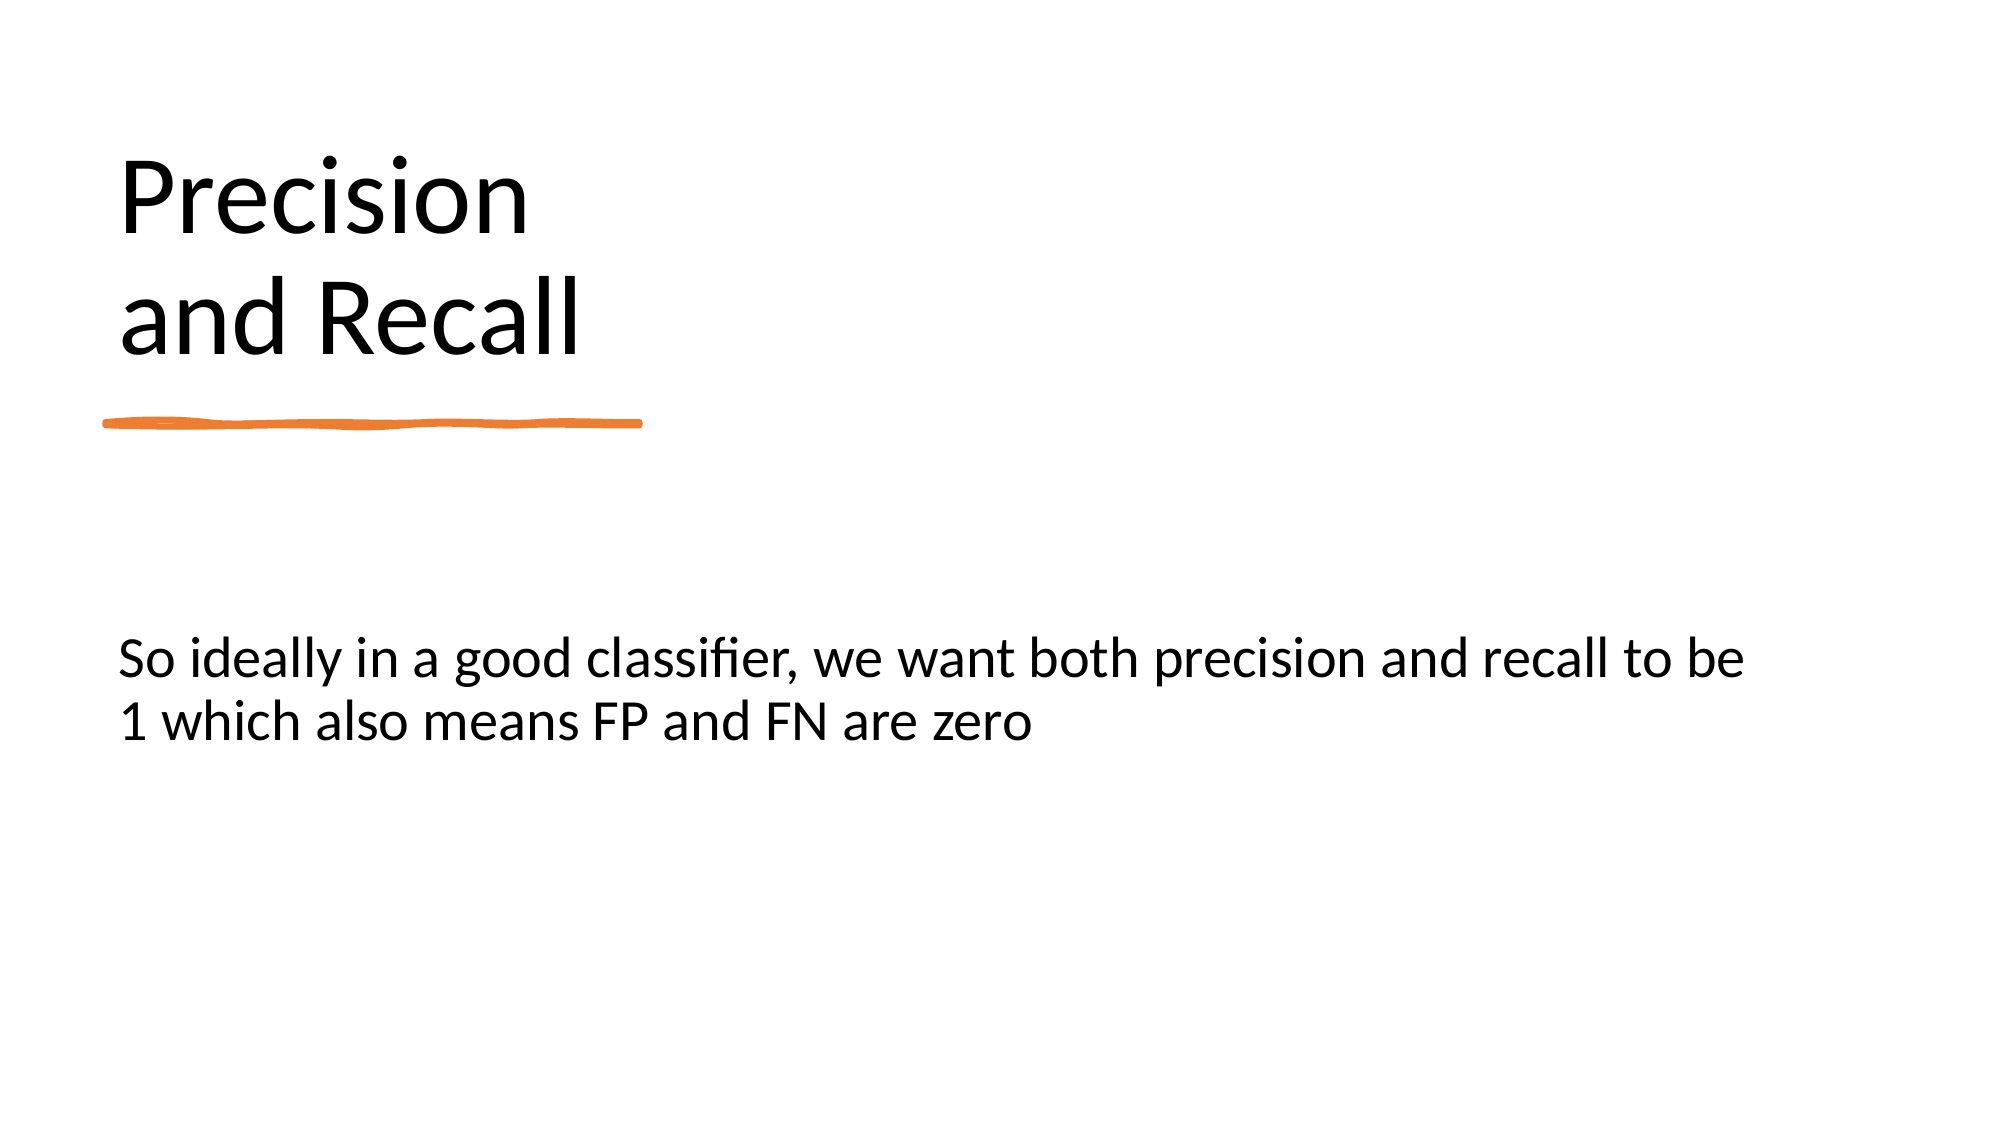

# Precision and Recall

So ideally in a good classifier, we want both precision and recall to be 1 which also means FP and FN are zero